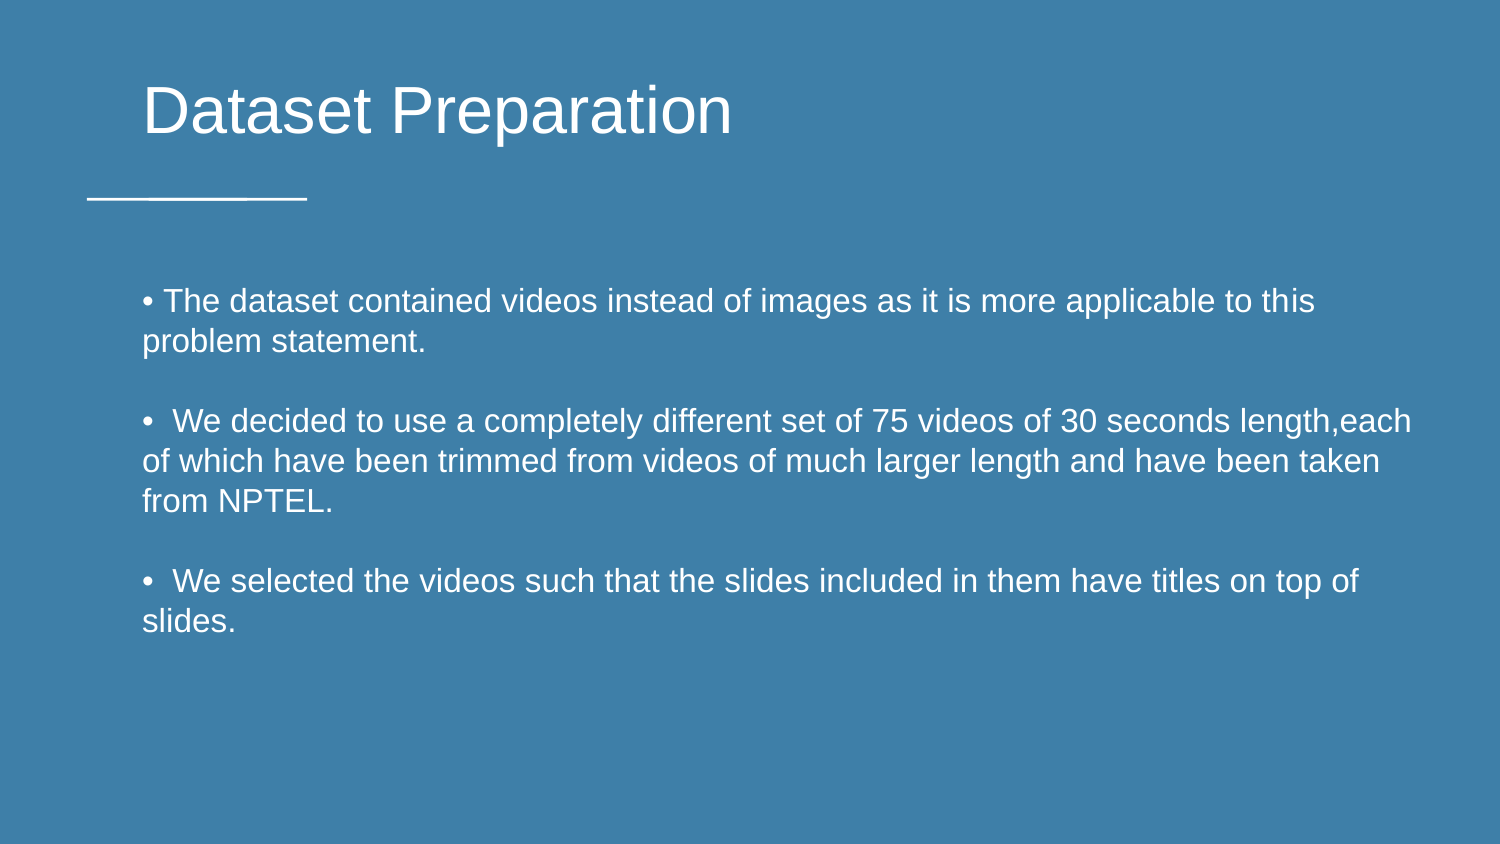

Dataset Preparation
• The dataset contained videos instead of images as it is more applicable to this
problem statement.

•  We decided to use a completely different set of 75 videos of 30 seconds length,each
of which have been trimmed from videos of much larger length and have been taken
from NPTEL.

•  We selected the videos such that the slides included in them have titles on top of
slides.